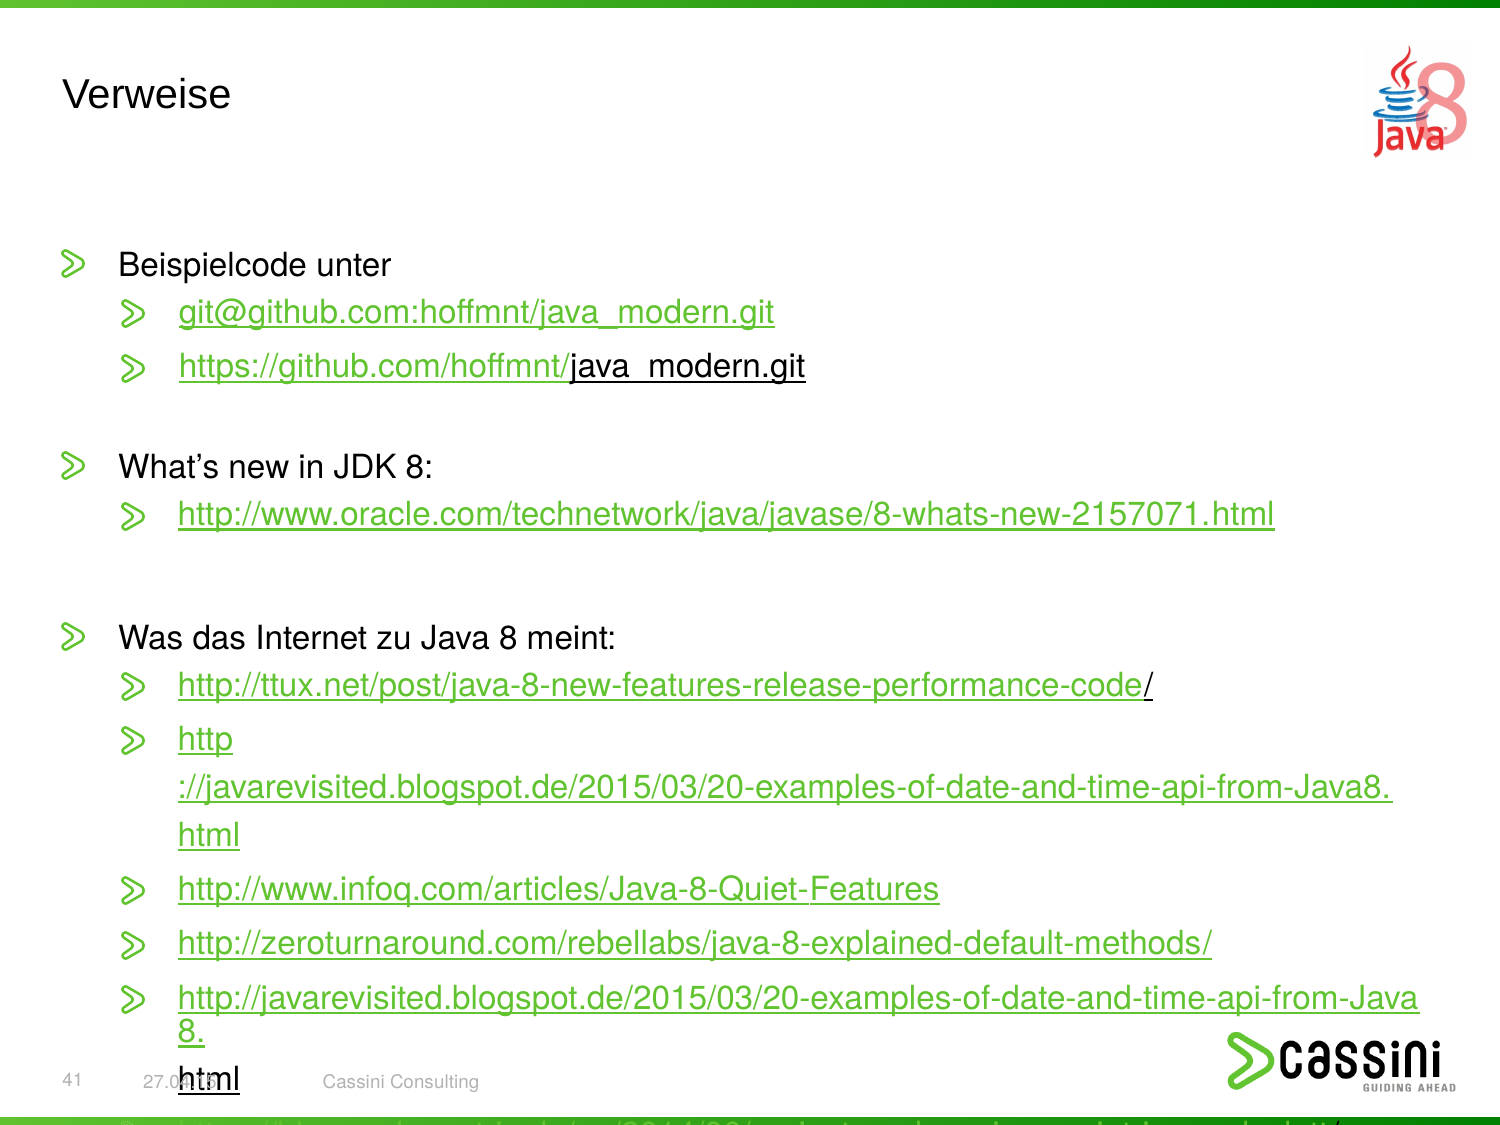

# Verweise
Beispielcode unter
git@github.com:hoffmnt/java_modern.git
https://github.com/hoffmnt/java_modern.git

What’s new in JDK 8:
http://www.oracle.com/technetwork/java/javase/8-whats-new-2157071.html

Was das Internet zu Java 8 meint:
http://ttux.net/post/java-8-new-features-release-performance-code/
http://javarevisited.blogspot.de/2015/03/20-examples-of-date-and-time-api-from-Java8.html
http://www.infoq.com/articles/Java-8-Quiet-Features
http://zeroturnaround.com/rebellabs/java-8-explained-default-methods/
http://javarevisited.blogspot.de/2015/03/20-examples-of-date-and-time-api-from-Java8.html
https://blog.codecentric.de/en/2014/06/project-nashorn-javascript-jvm-polyglott/

41
27.04.15
Cassini Consulting